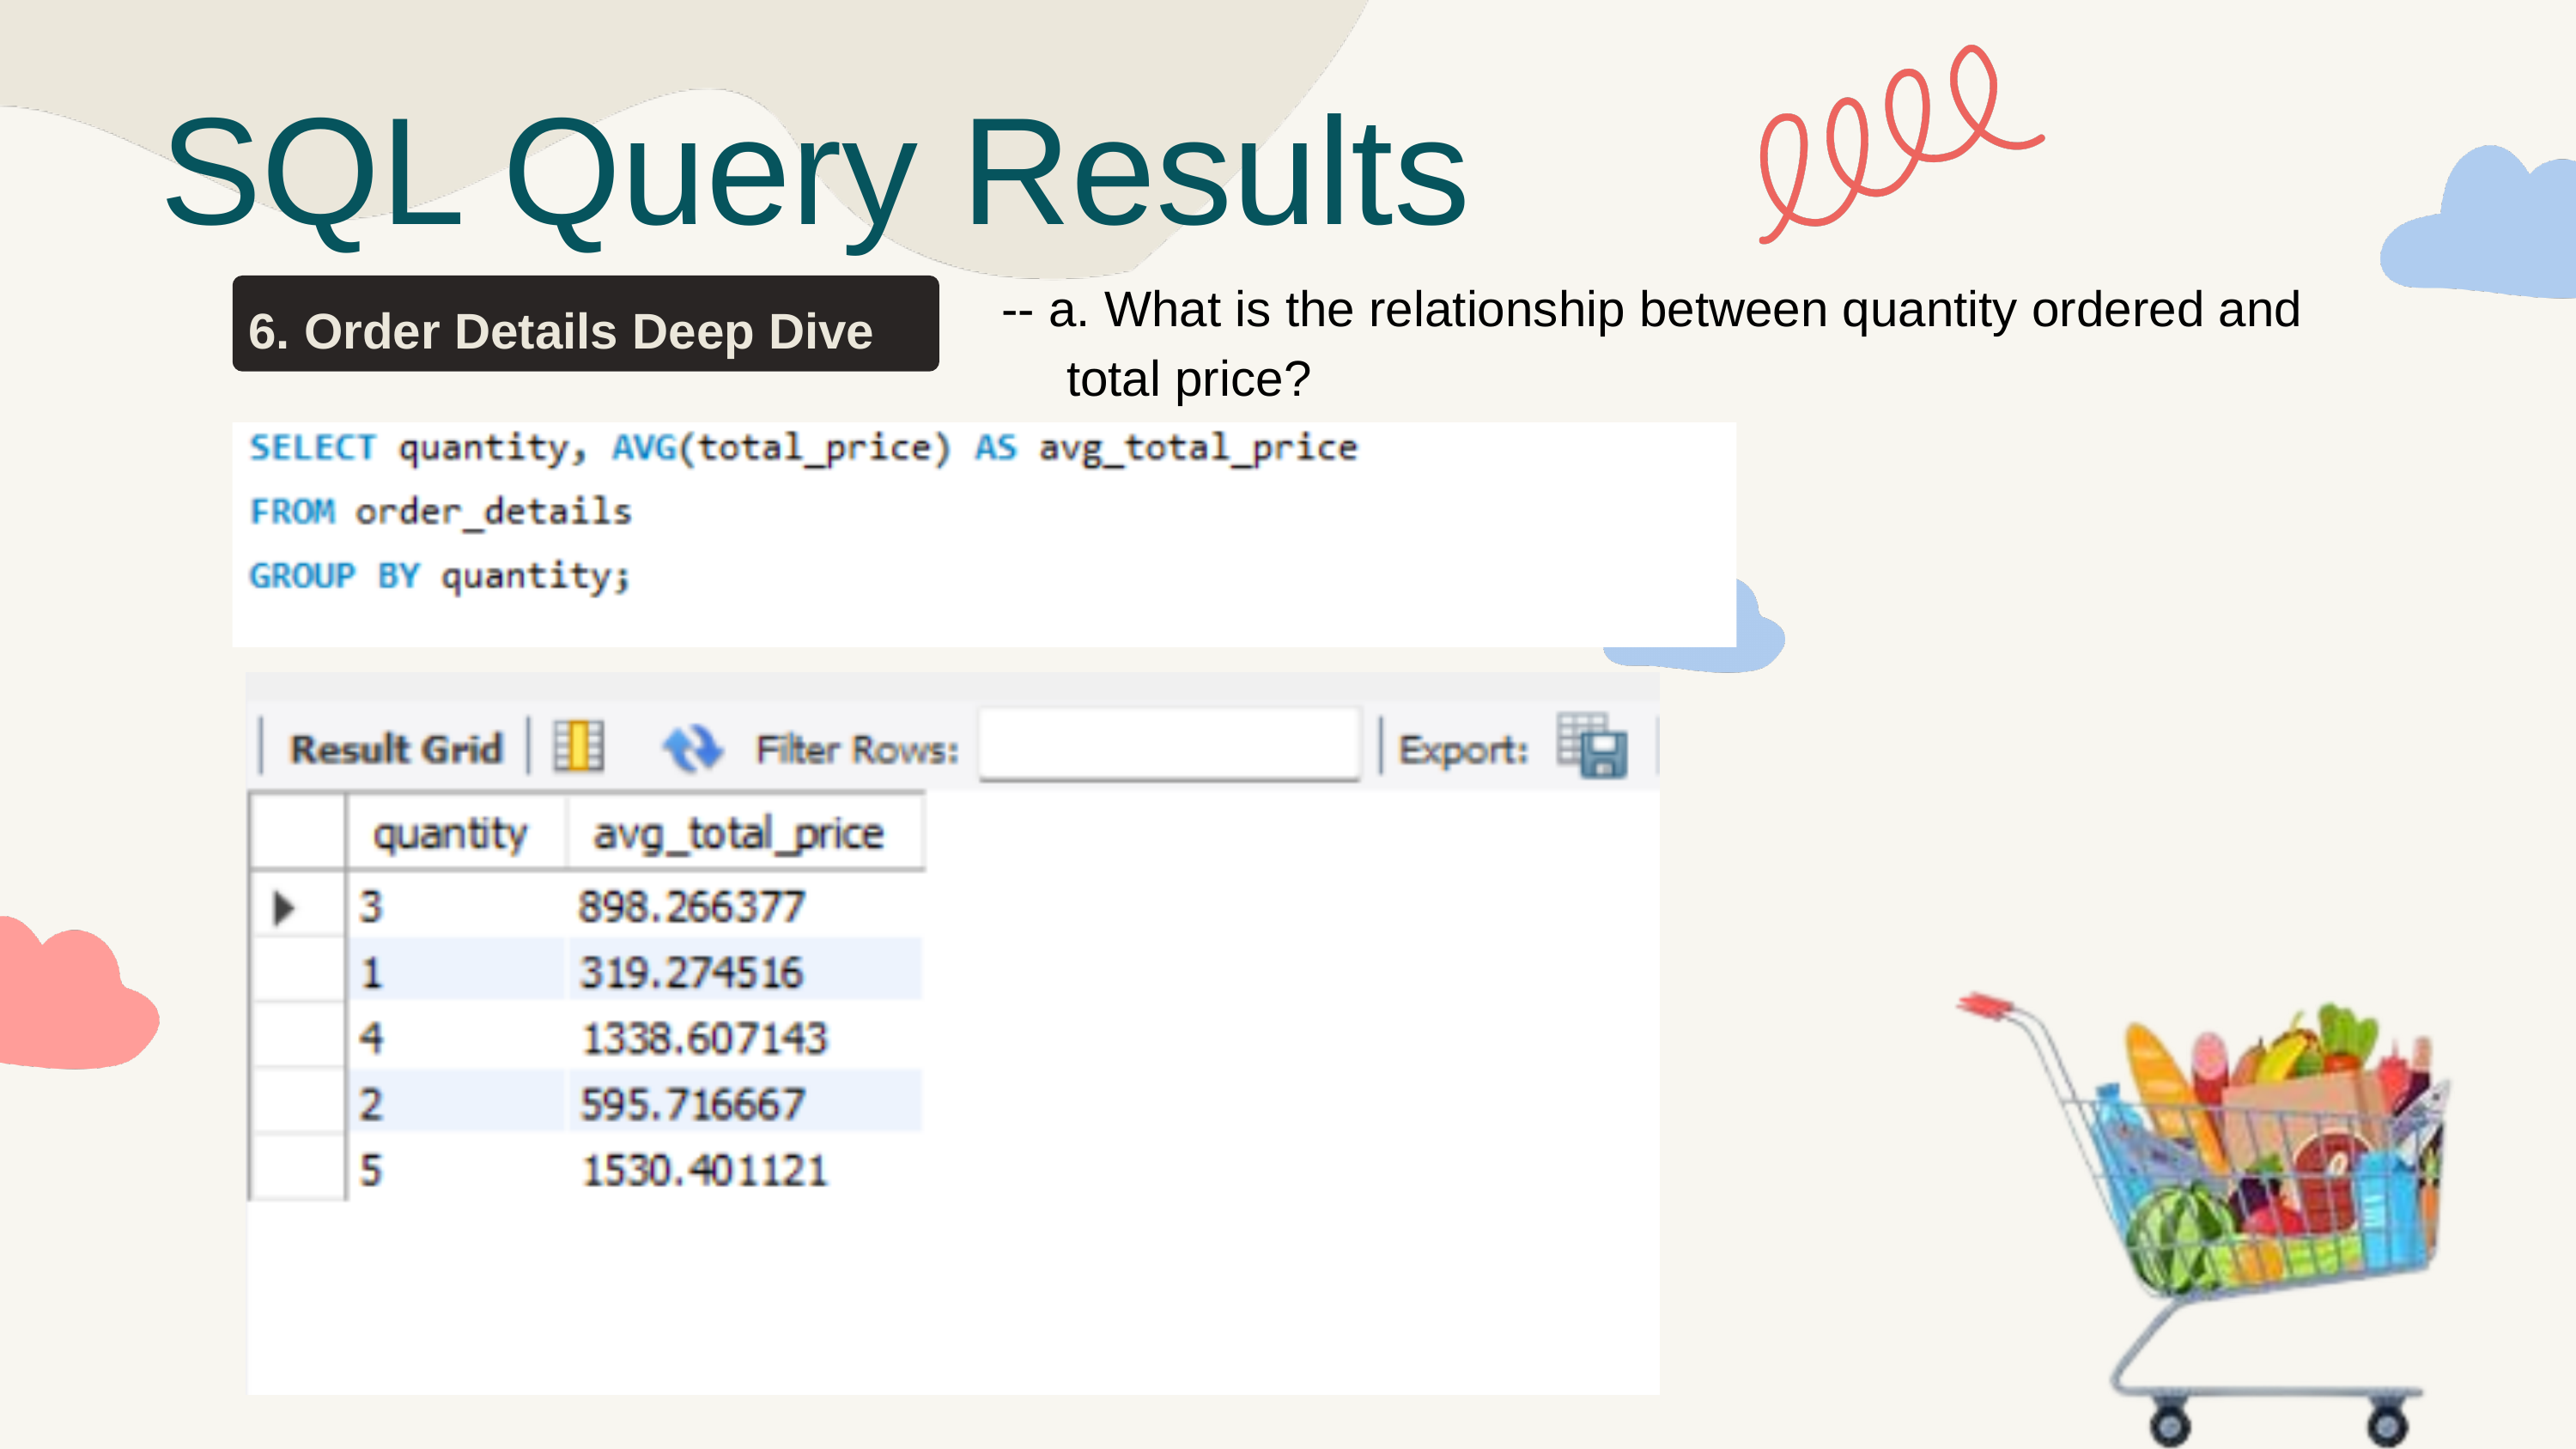

SQL Query Results

-- a. What is the relationship between quantity ordered and
                 total price?

6️. Order Details Deep Dive